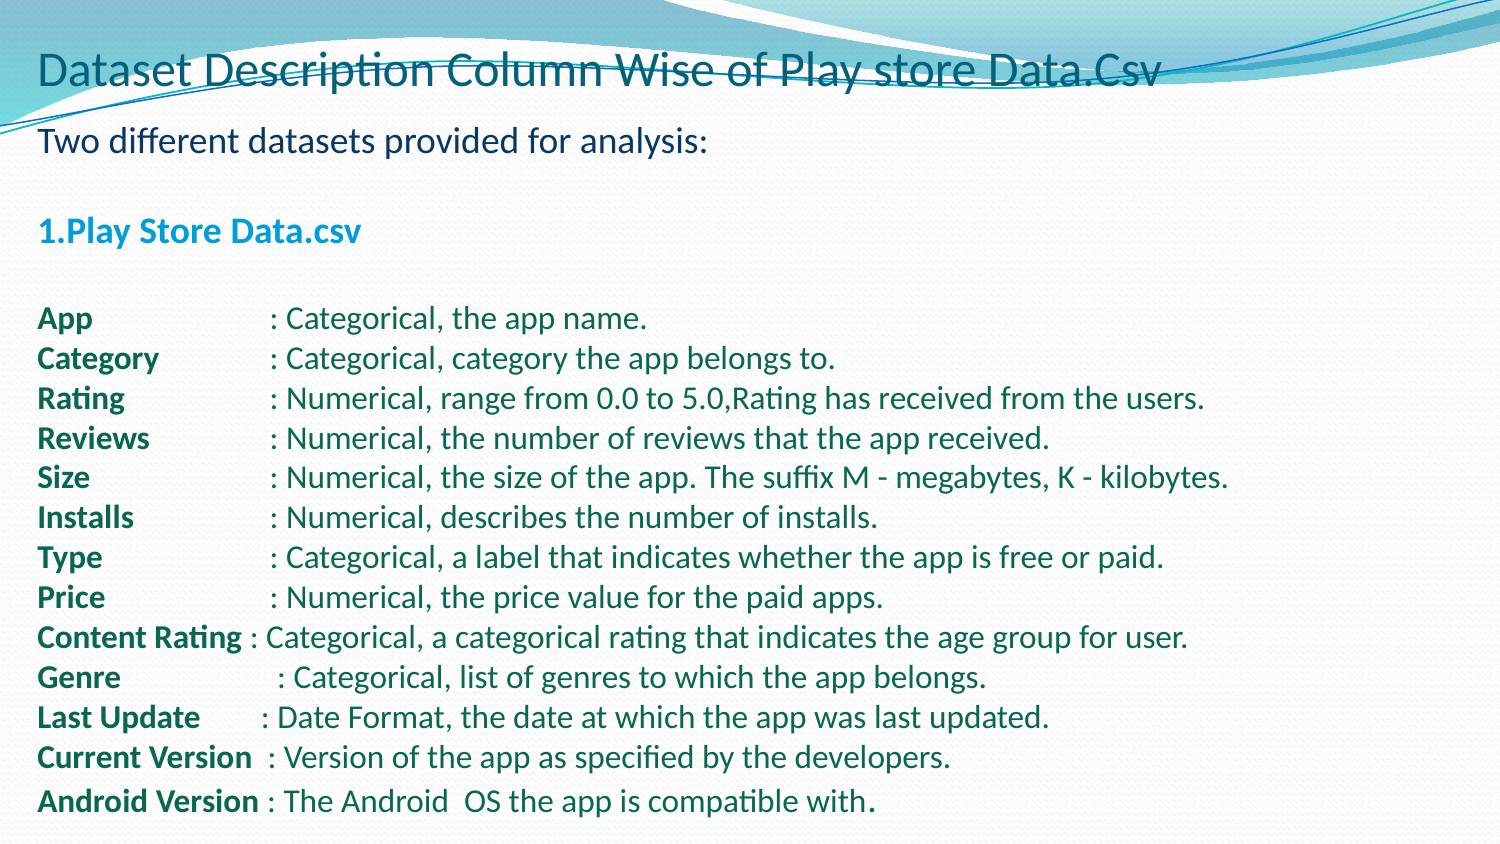

# Dataset Description Column Wise of Play store Data.Csv Two different datasets provided for analysis: 1.Play Store Data.csv App	           : Categorical, the app name. Category	           : Categorical, category the app belongs to. Rating	           : Numerical, range from 0.0 to 5.0,Rating has received from the users. Reviews	           : Numerical, the number of reviews that the app received. Size	           : Numerical, the size of the app. The suffix M - megabytes, K - kilobytes. Installs	           : Numerical, describes the number of installs. Type	           : Categorical, a label that indicates whether the app is free or paid. Price	           : Numerical, the price value for the paid apps. Content Rating : Categorical, a categorical rating that indicates the age group for user. Genre	            : Categorical, list of genres to which the app belongs. Last Update        : Date Format, the date at which the app was last updated. Current Version  : Version of the app as specified by the developers. Android Version : The Android  OS the app is compatible with.